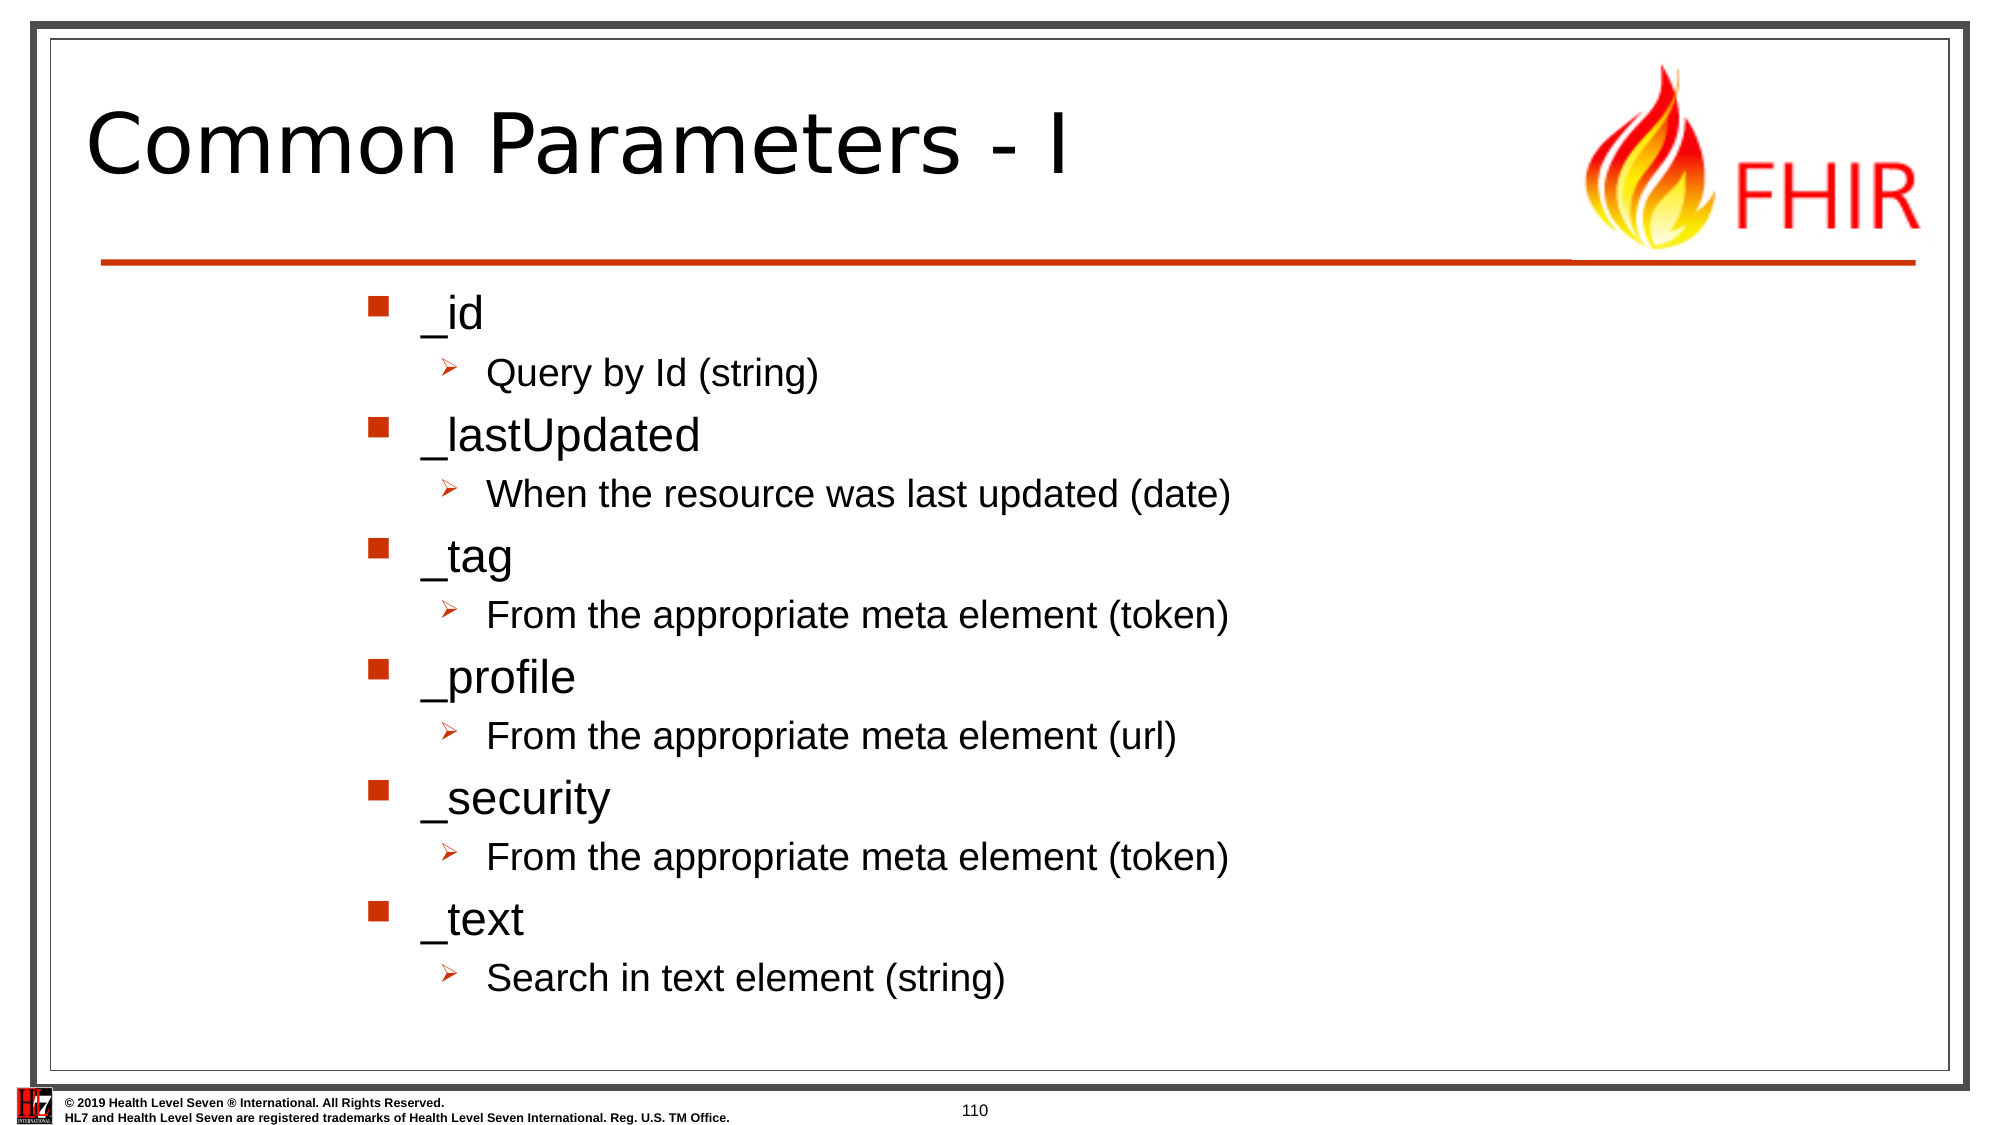

# Common Parameters - I
_id
Query by Id (string)
_lastUpdated
When the resource was last updated (date)
_tag
From the appropriate meta element (token)
_profile
From the appropriate meta element (url)
_security
From the appropriate meta element (token)
_text
Search in text element (string)